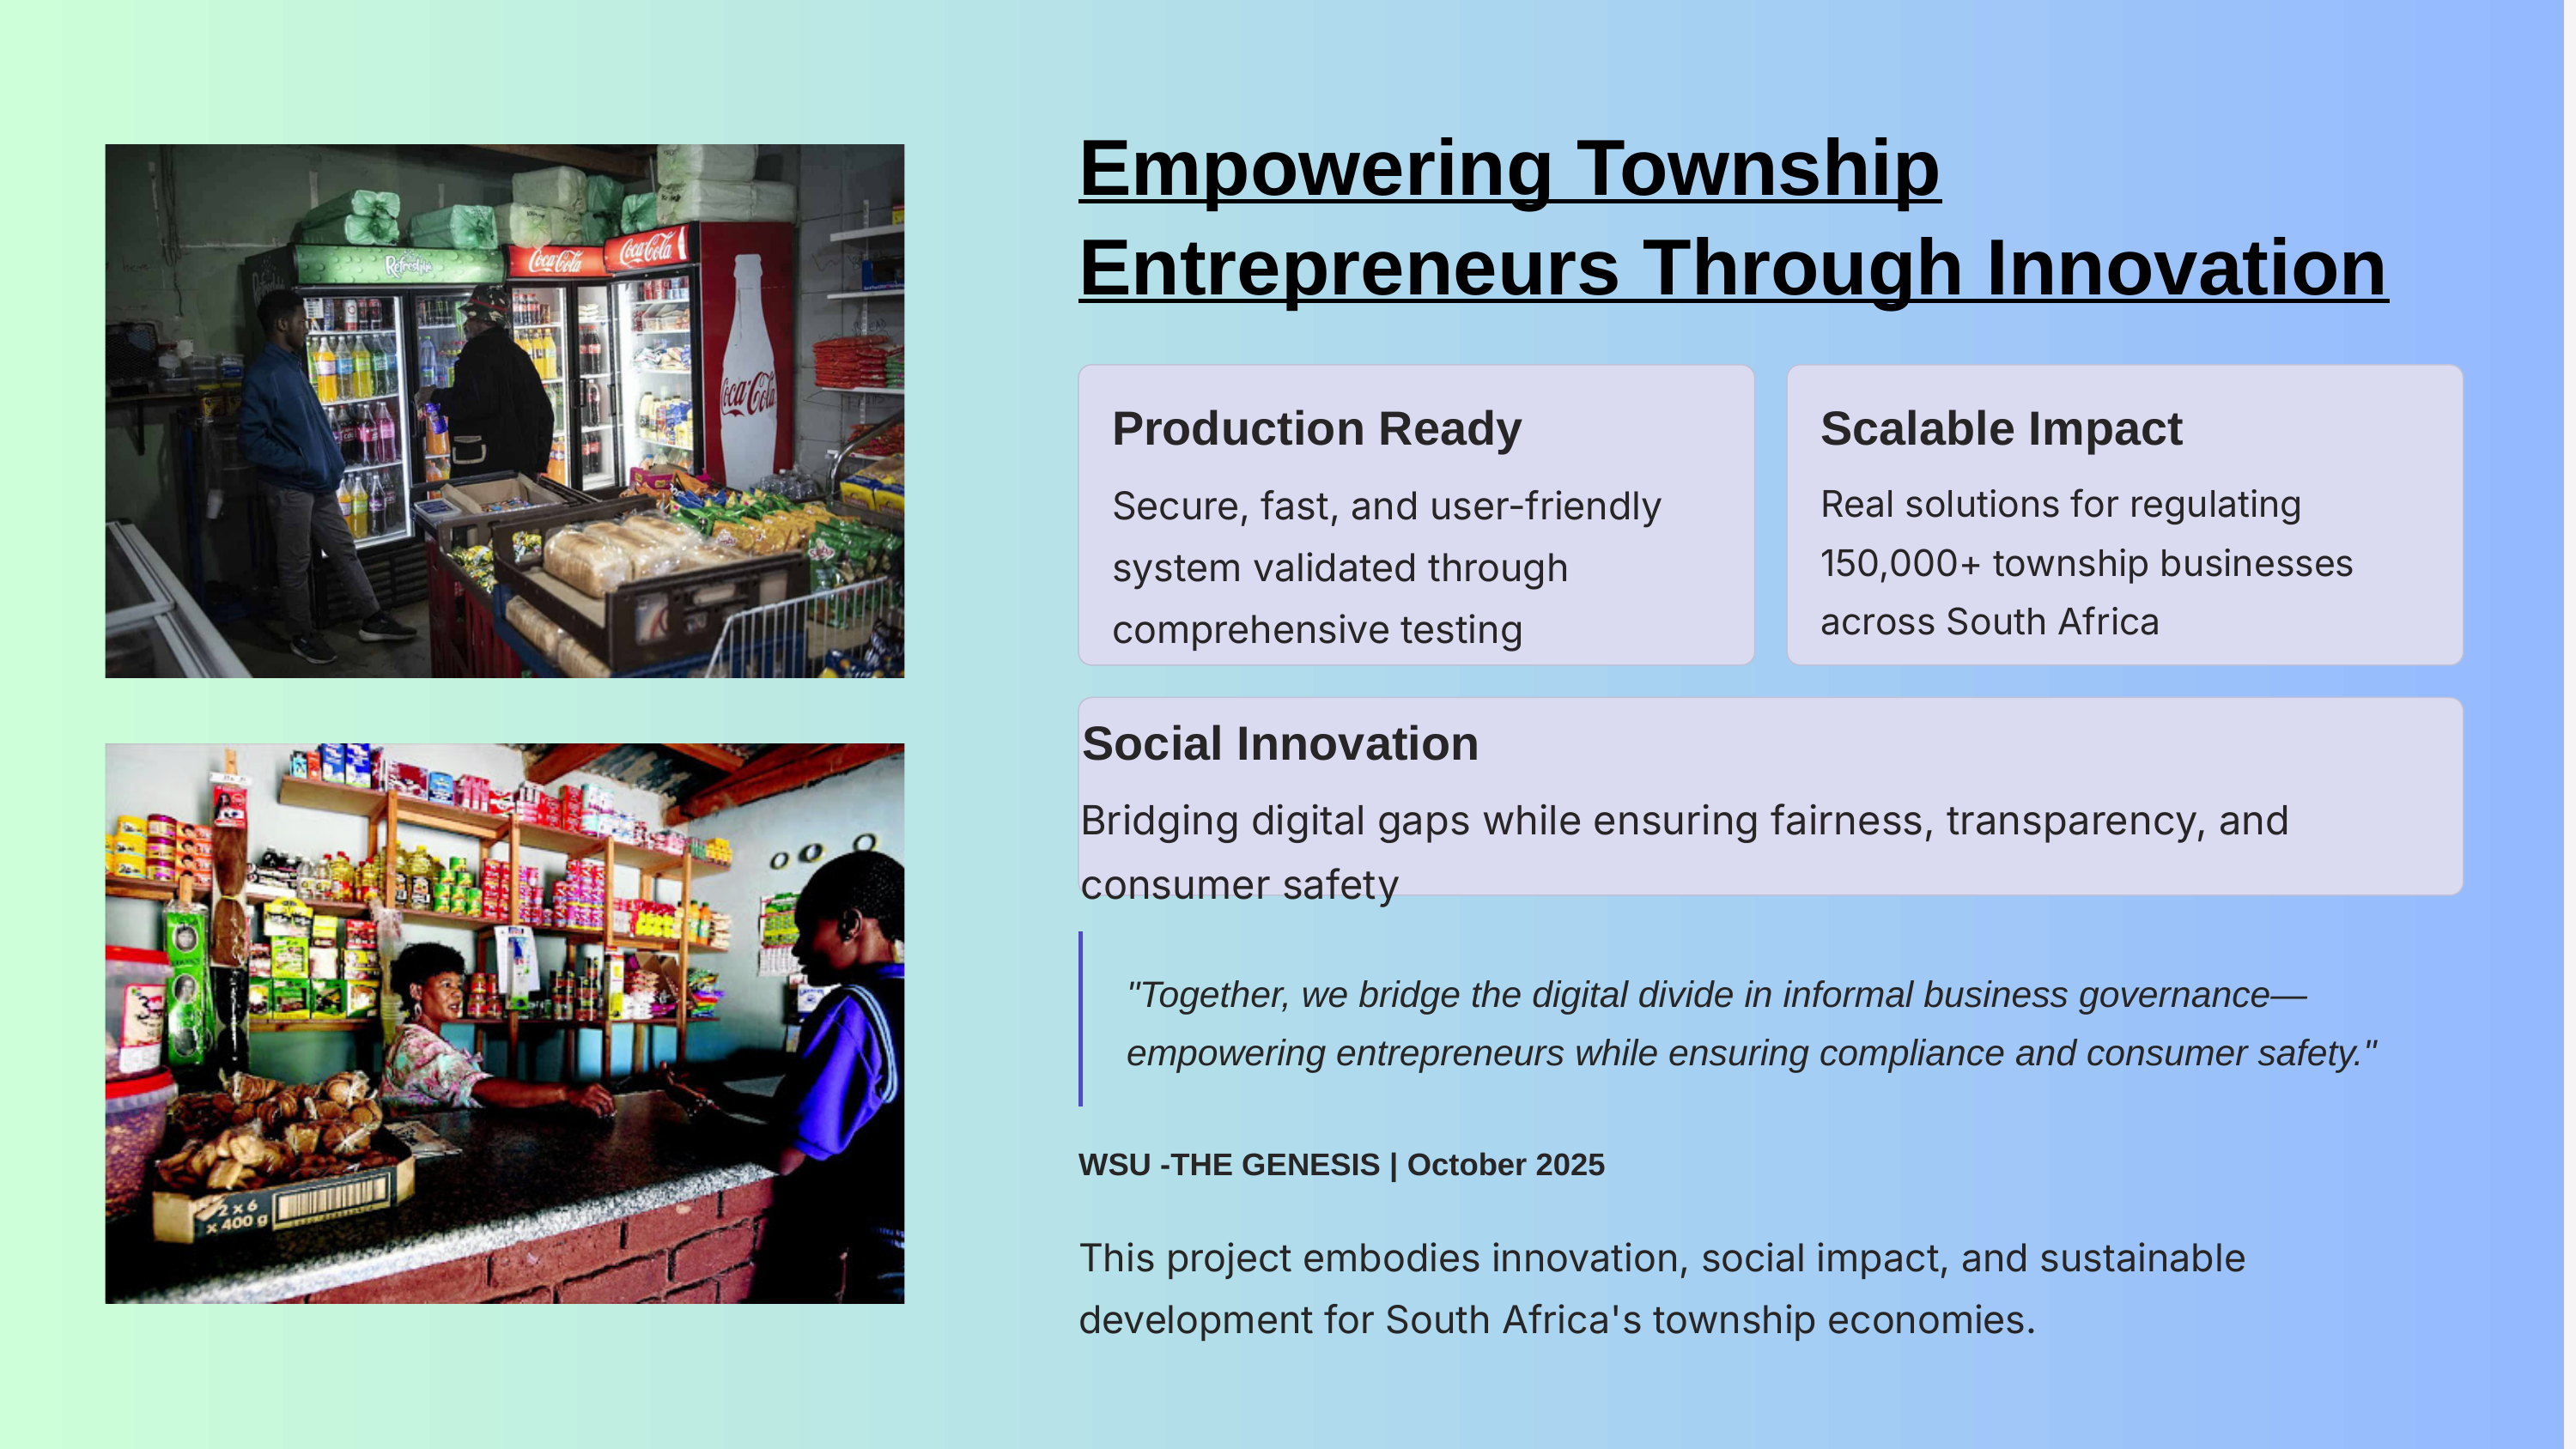

Empowering Township Entrepreneurs Through Innovation

Production Ready
Scalable Impact
Secure, fast, and user-friendly system validated through comprehensive testing
Real solutions for regulating 150,000+ township businesses across South Africa

Social Innovation

Bridging digital gaps while ensuring fairness, transparency, and consumer safety

"Together, we bridge the digital divide in informal business governance—empowering entrepreneurs while ensuring compliance and consumer safety."
WSU -THE GENESIS | October 2025
This project embodies innovation, social impact, and sustainable development for South Africa's township economies.